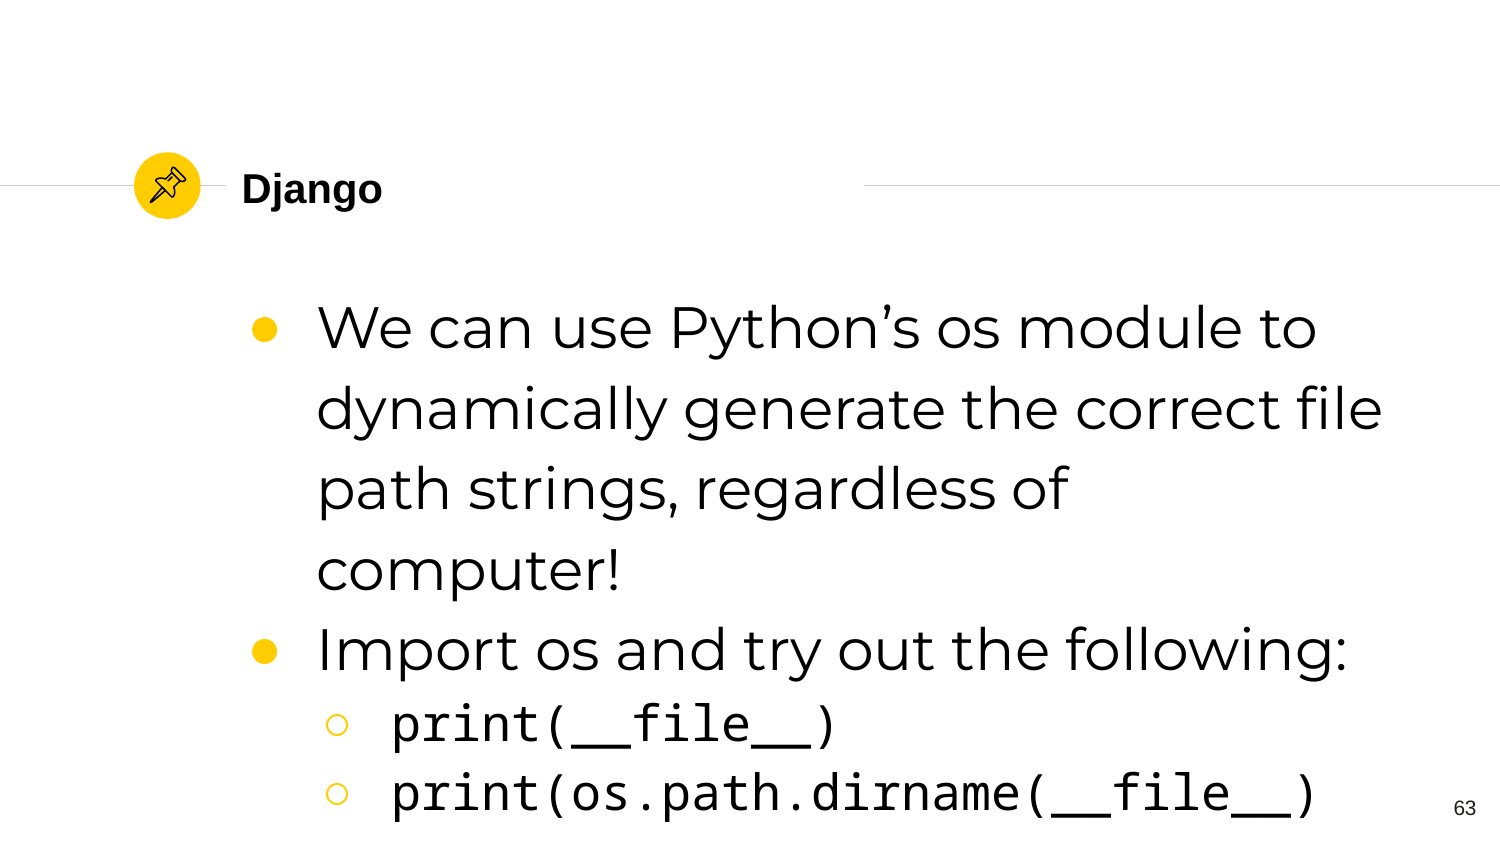

# Django

We can use Python’s os module to dynamically generate the correct file path strings, regardless of computer!
Import os and try out the following:
print(__file__)
print(os.path.dirname(__file__)
63